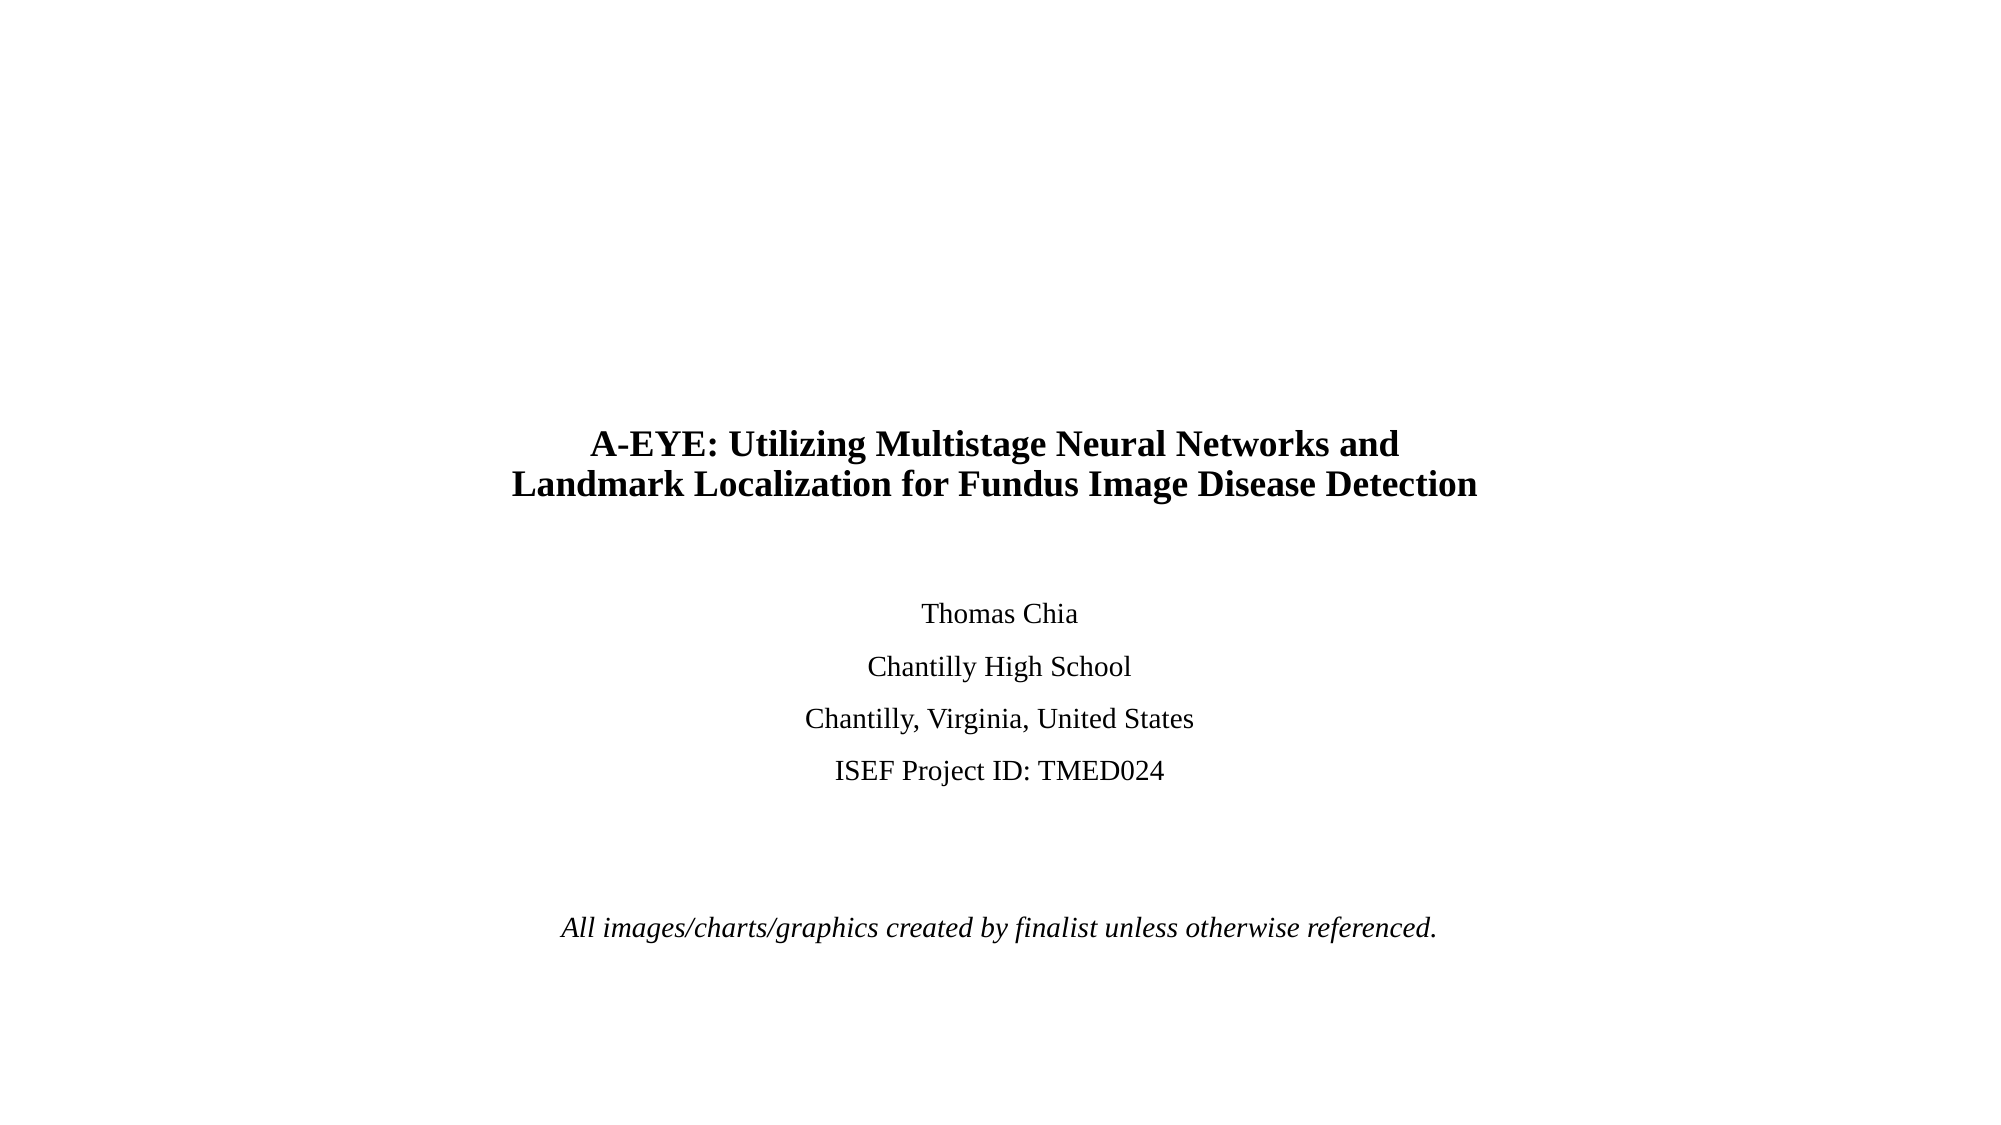

# A-EYE: Utilizing Multistage Neural Networks and  Landmark Localization for Fundus Image Disease Detection
Thomas Chia
Chantilly High School
Chantilly, Virginia, United States
ISEF Project ID: TMED024

All images/charts/graphics created by finalist unless otherwise referenced.